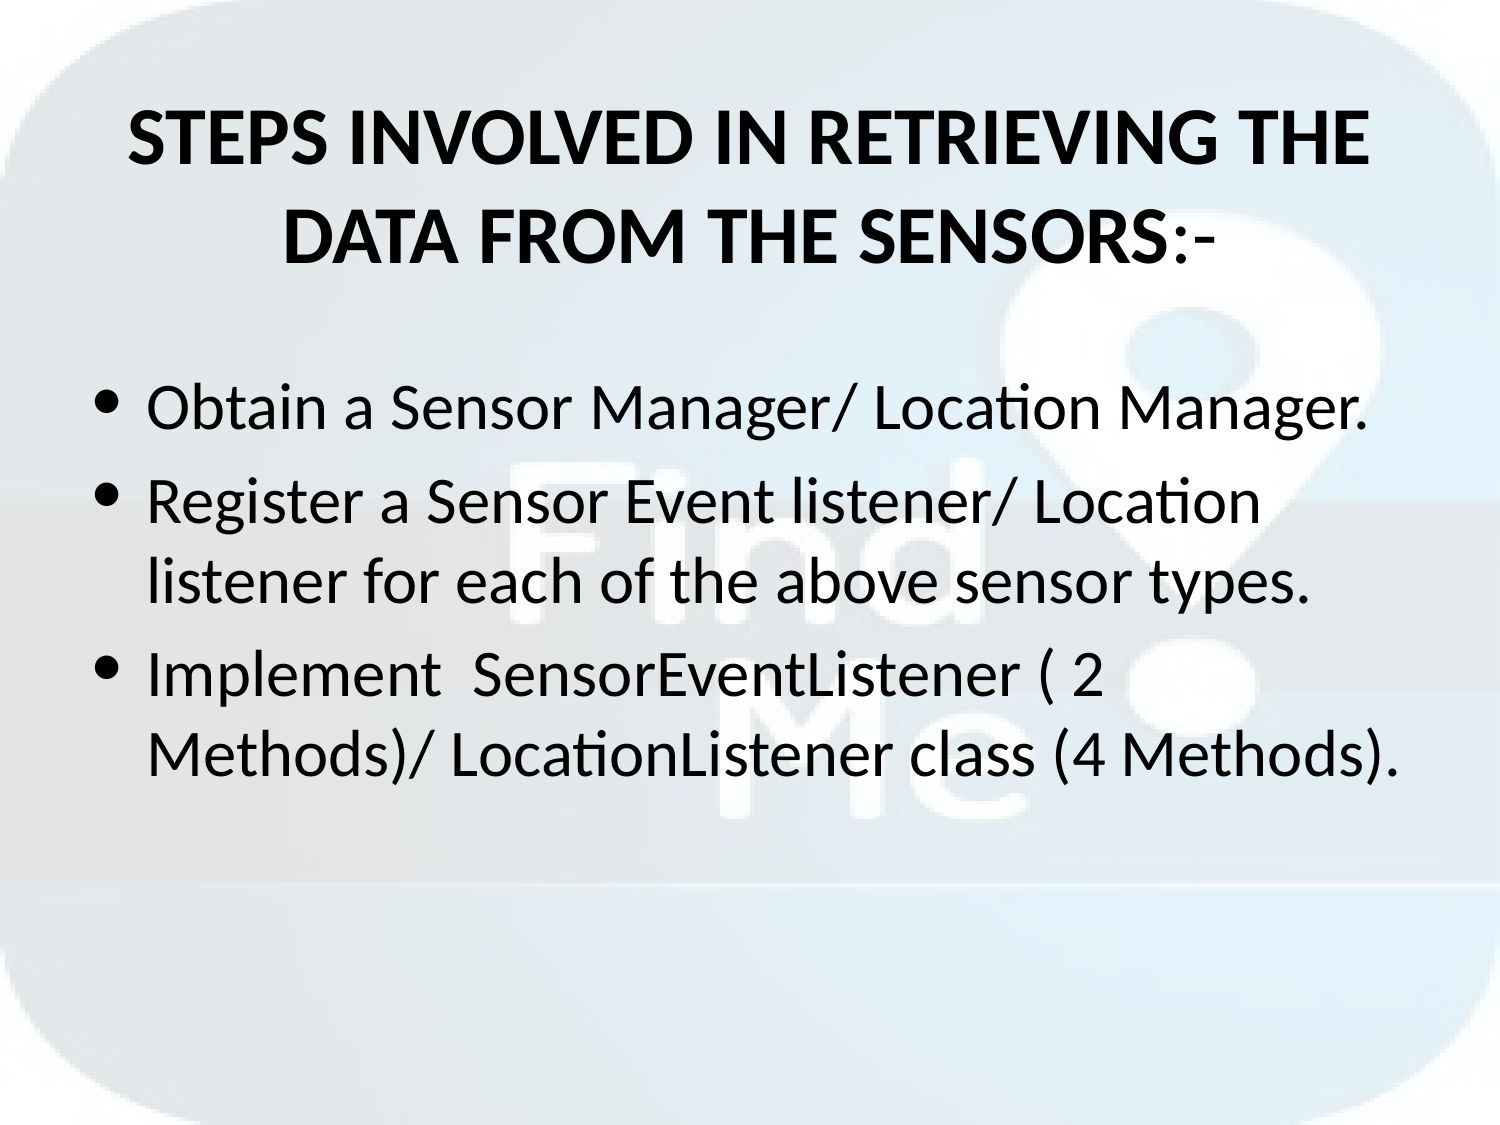

# STEPS INVOLVED IN RETRIEVING THE DATA FROM THE SENSORS:-

Obtain a Sensor Manager/ Location Manager.
Register a Sensor Event listener/ Location listener for each of the above sensor types.
Implement  SensorEventListener ( 2 Methods)/ LocationListener class (4 Methods).